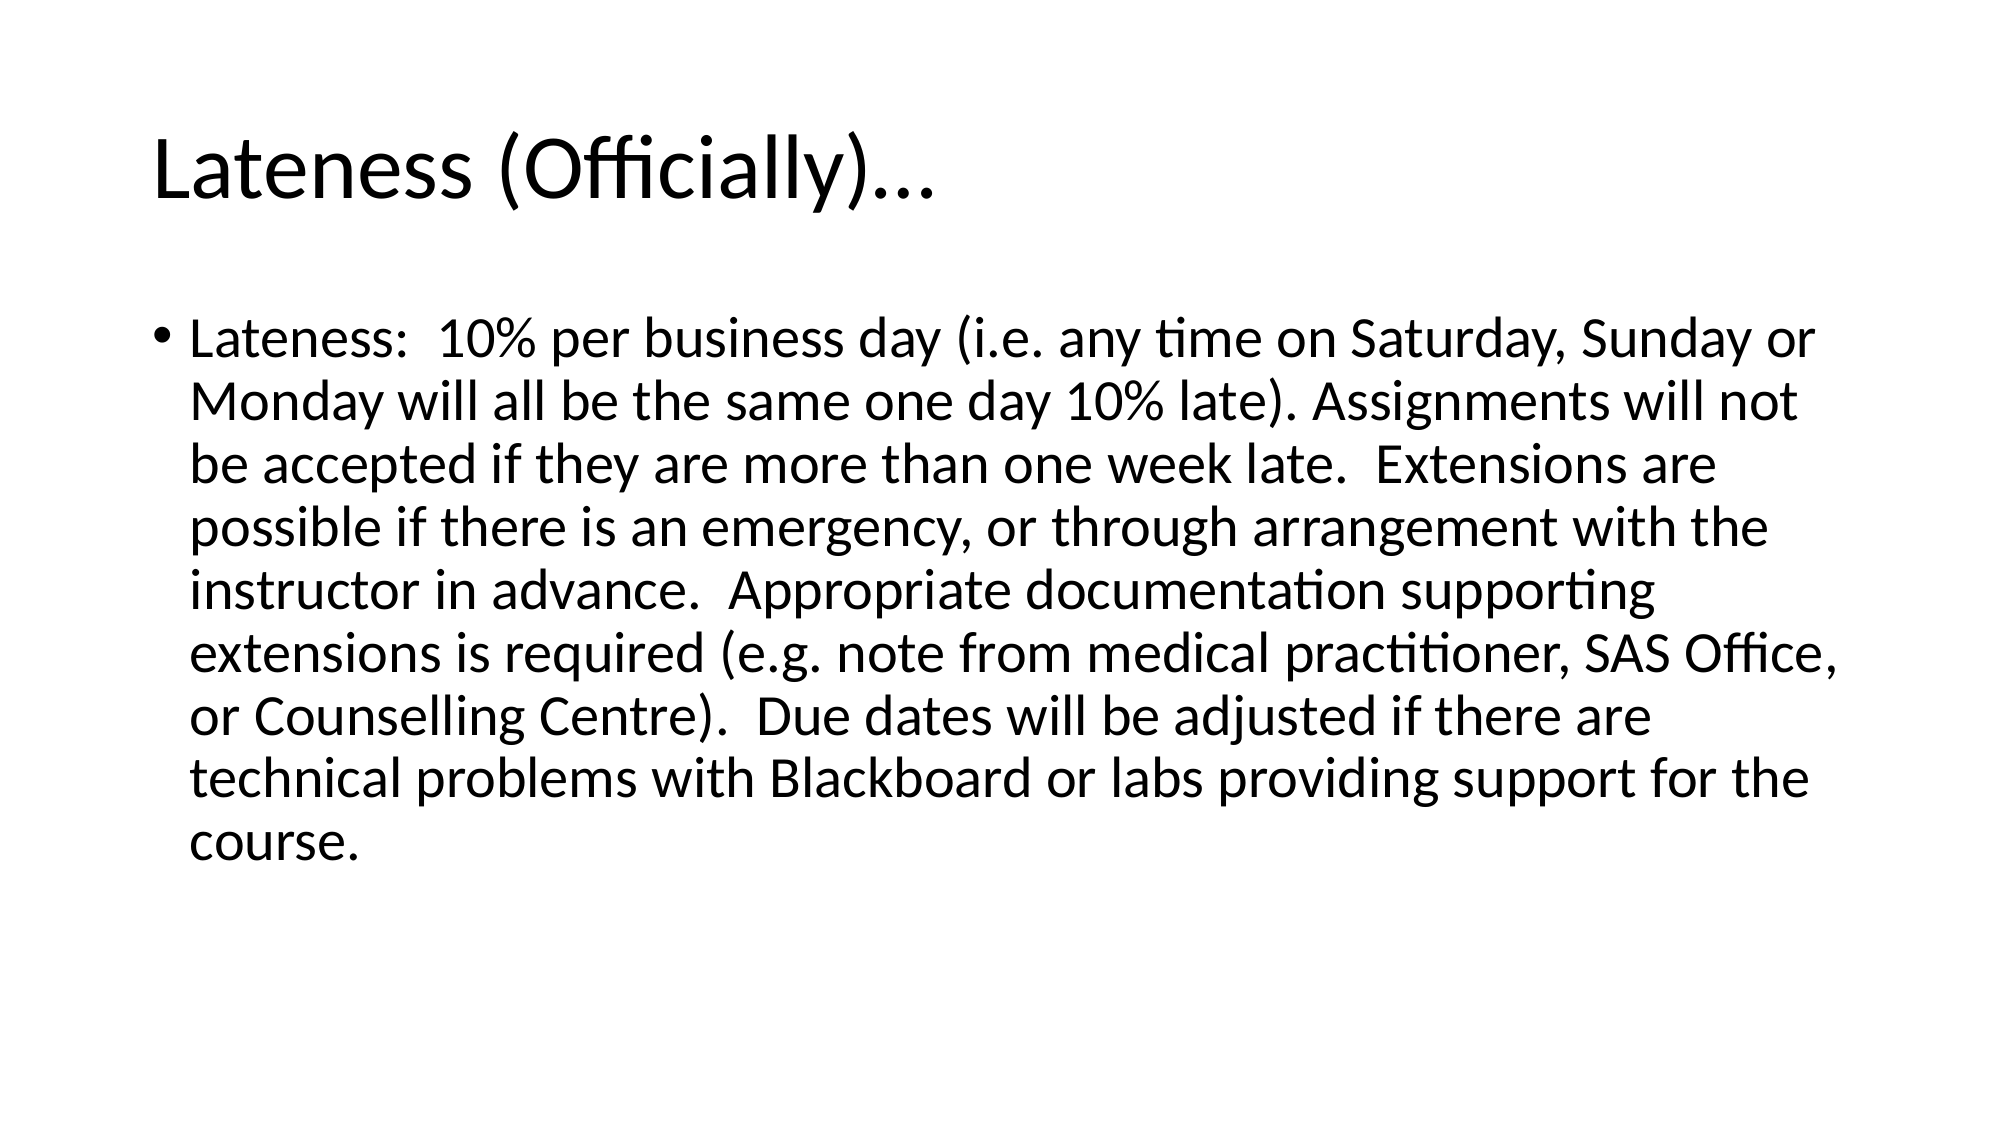

# Lateness (Officially)…
Lateness:  10% per business day (i.e. any time on Saturday, Sunday or  Monday will all be the same one day 10% late). Assignments will not be accepted if they are more than one week late.  Extensions are possible if there is an emergency, or through arrangement with the instructor in advance.  Appropriate documentation supporting extensions is required (e.g. note from medical practitioner, SAS Office, or Counselling Centre).  Due dates will be adjusted if there are technical problems with Blackboard or labs providing support for the course.